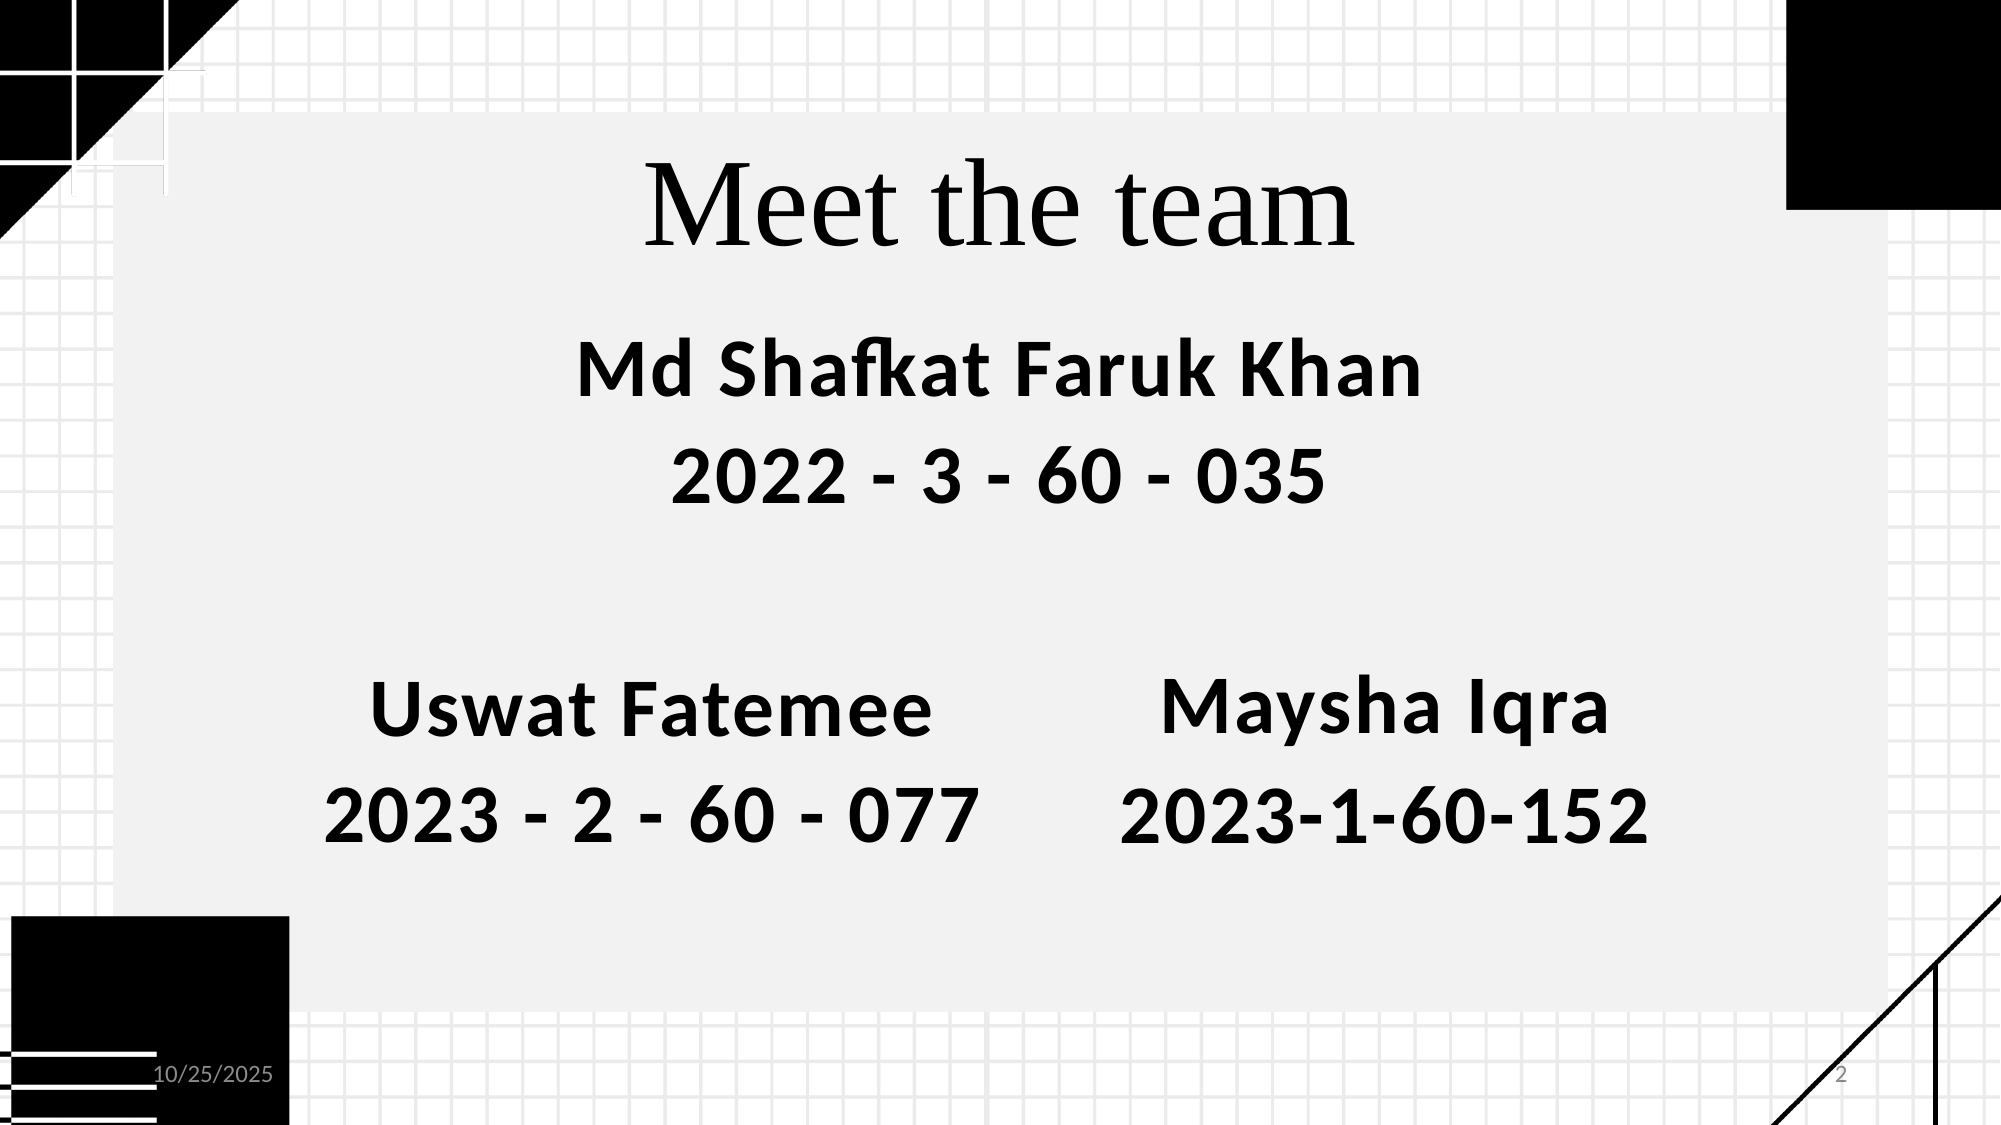

Meet the team
Md Shafkat Faruk Khan
2022 - 3 - 60 - 035
Maysha Iqra
2023-1-60-152
Uswat Fatemee
2023 - 2 - 60 - 077

10/25/2025
2